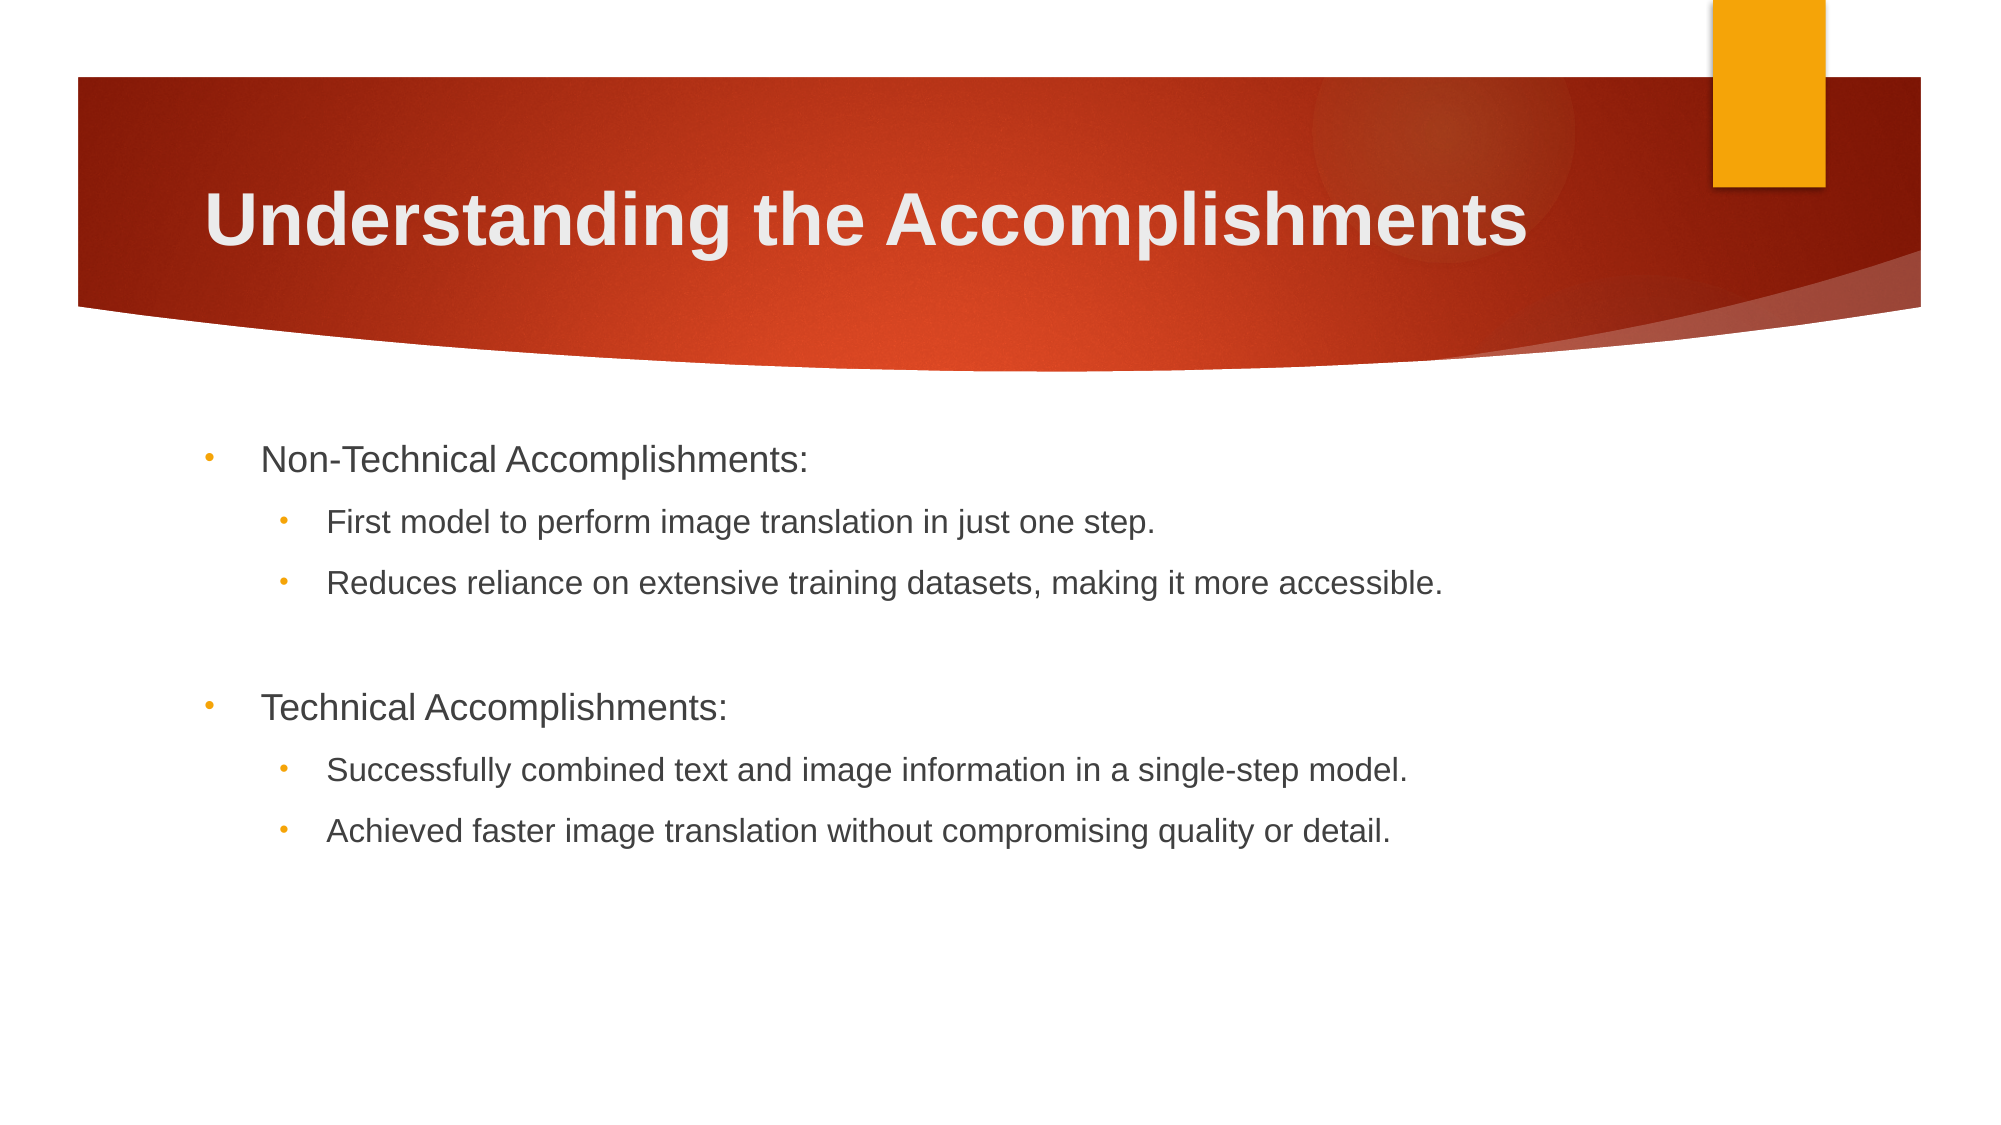

# Understanding the Accomplishments
Non-Technical Accomplishments:
First model to perform image translation in just one step.
Reduces reliance on extensive training datasets, making it more accessible.

Technical Accomplishments:
Successfully combined text and image information in a single-step model.
Achieved faster image translation without compromising quality or detail.